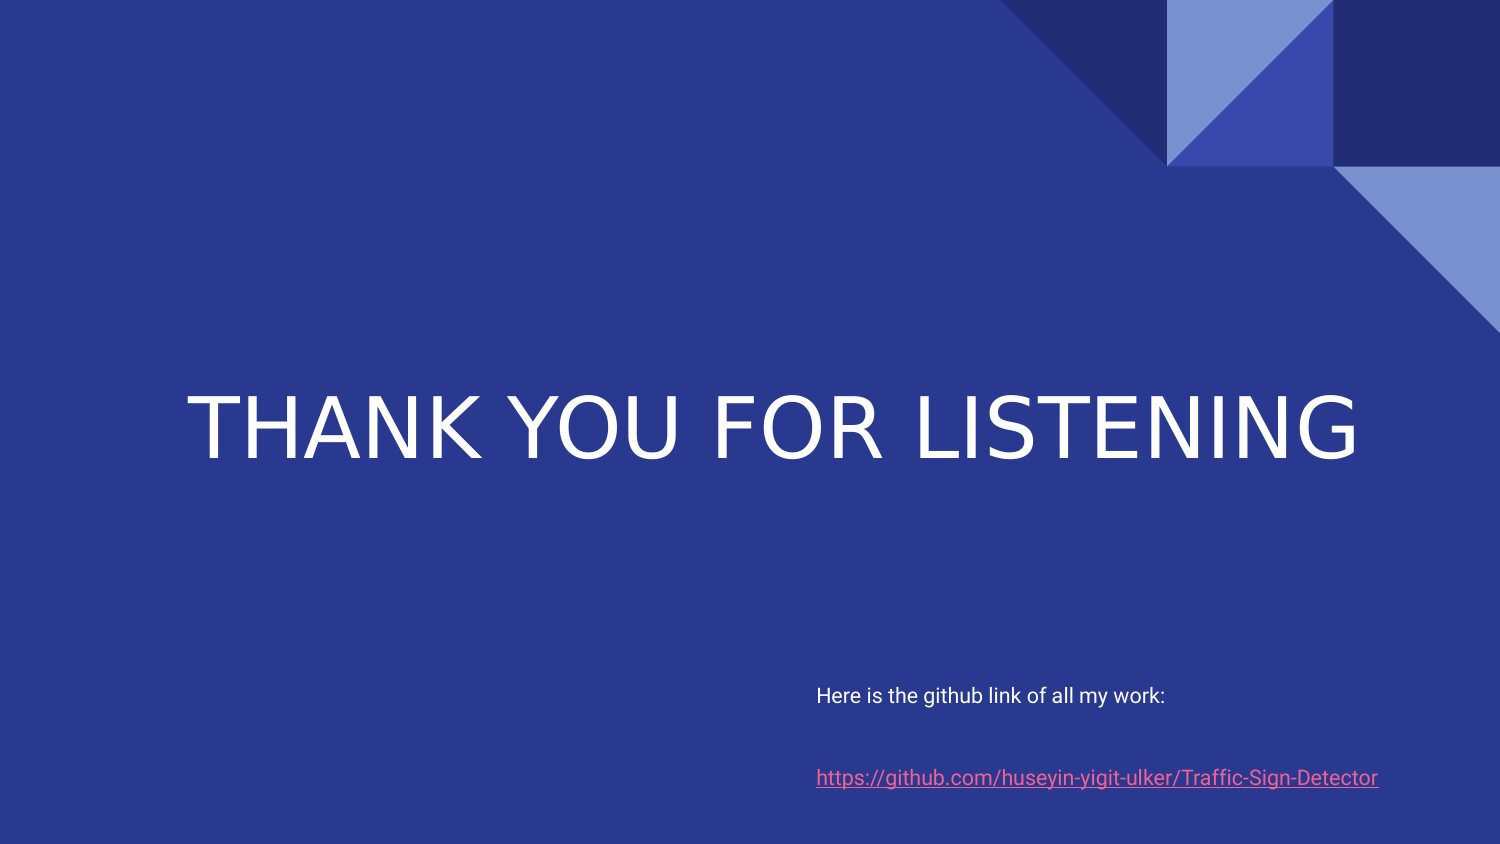

# THANK YOU FOR LISTENING
Here is the github link of all my work:

https://github.com/huseyin-yigit-ulker/Traffic-Sign-Detector